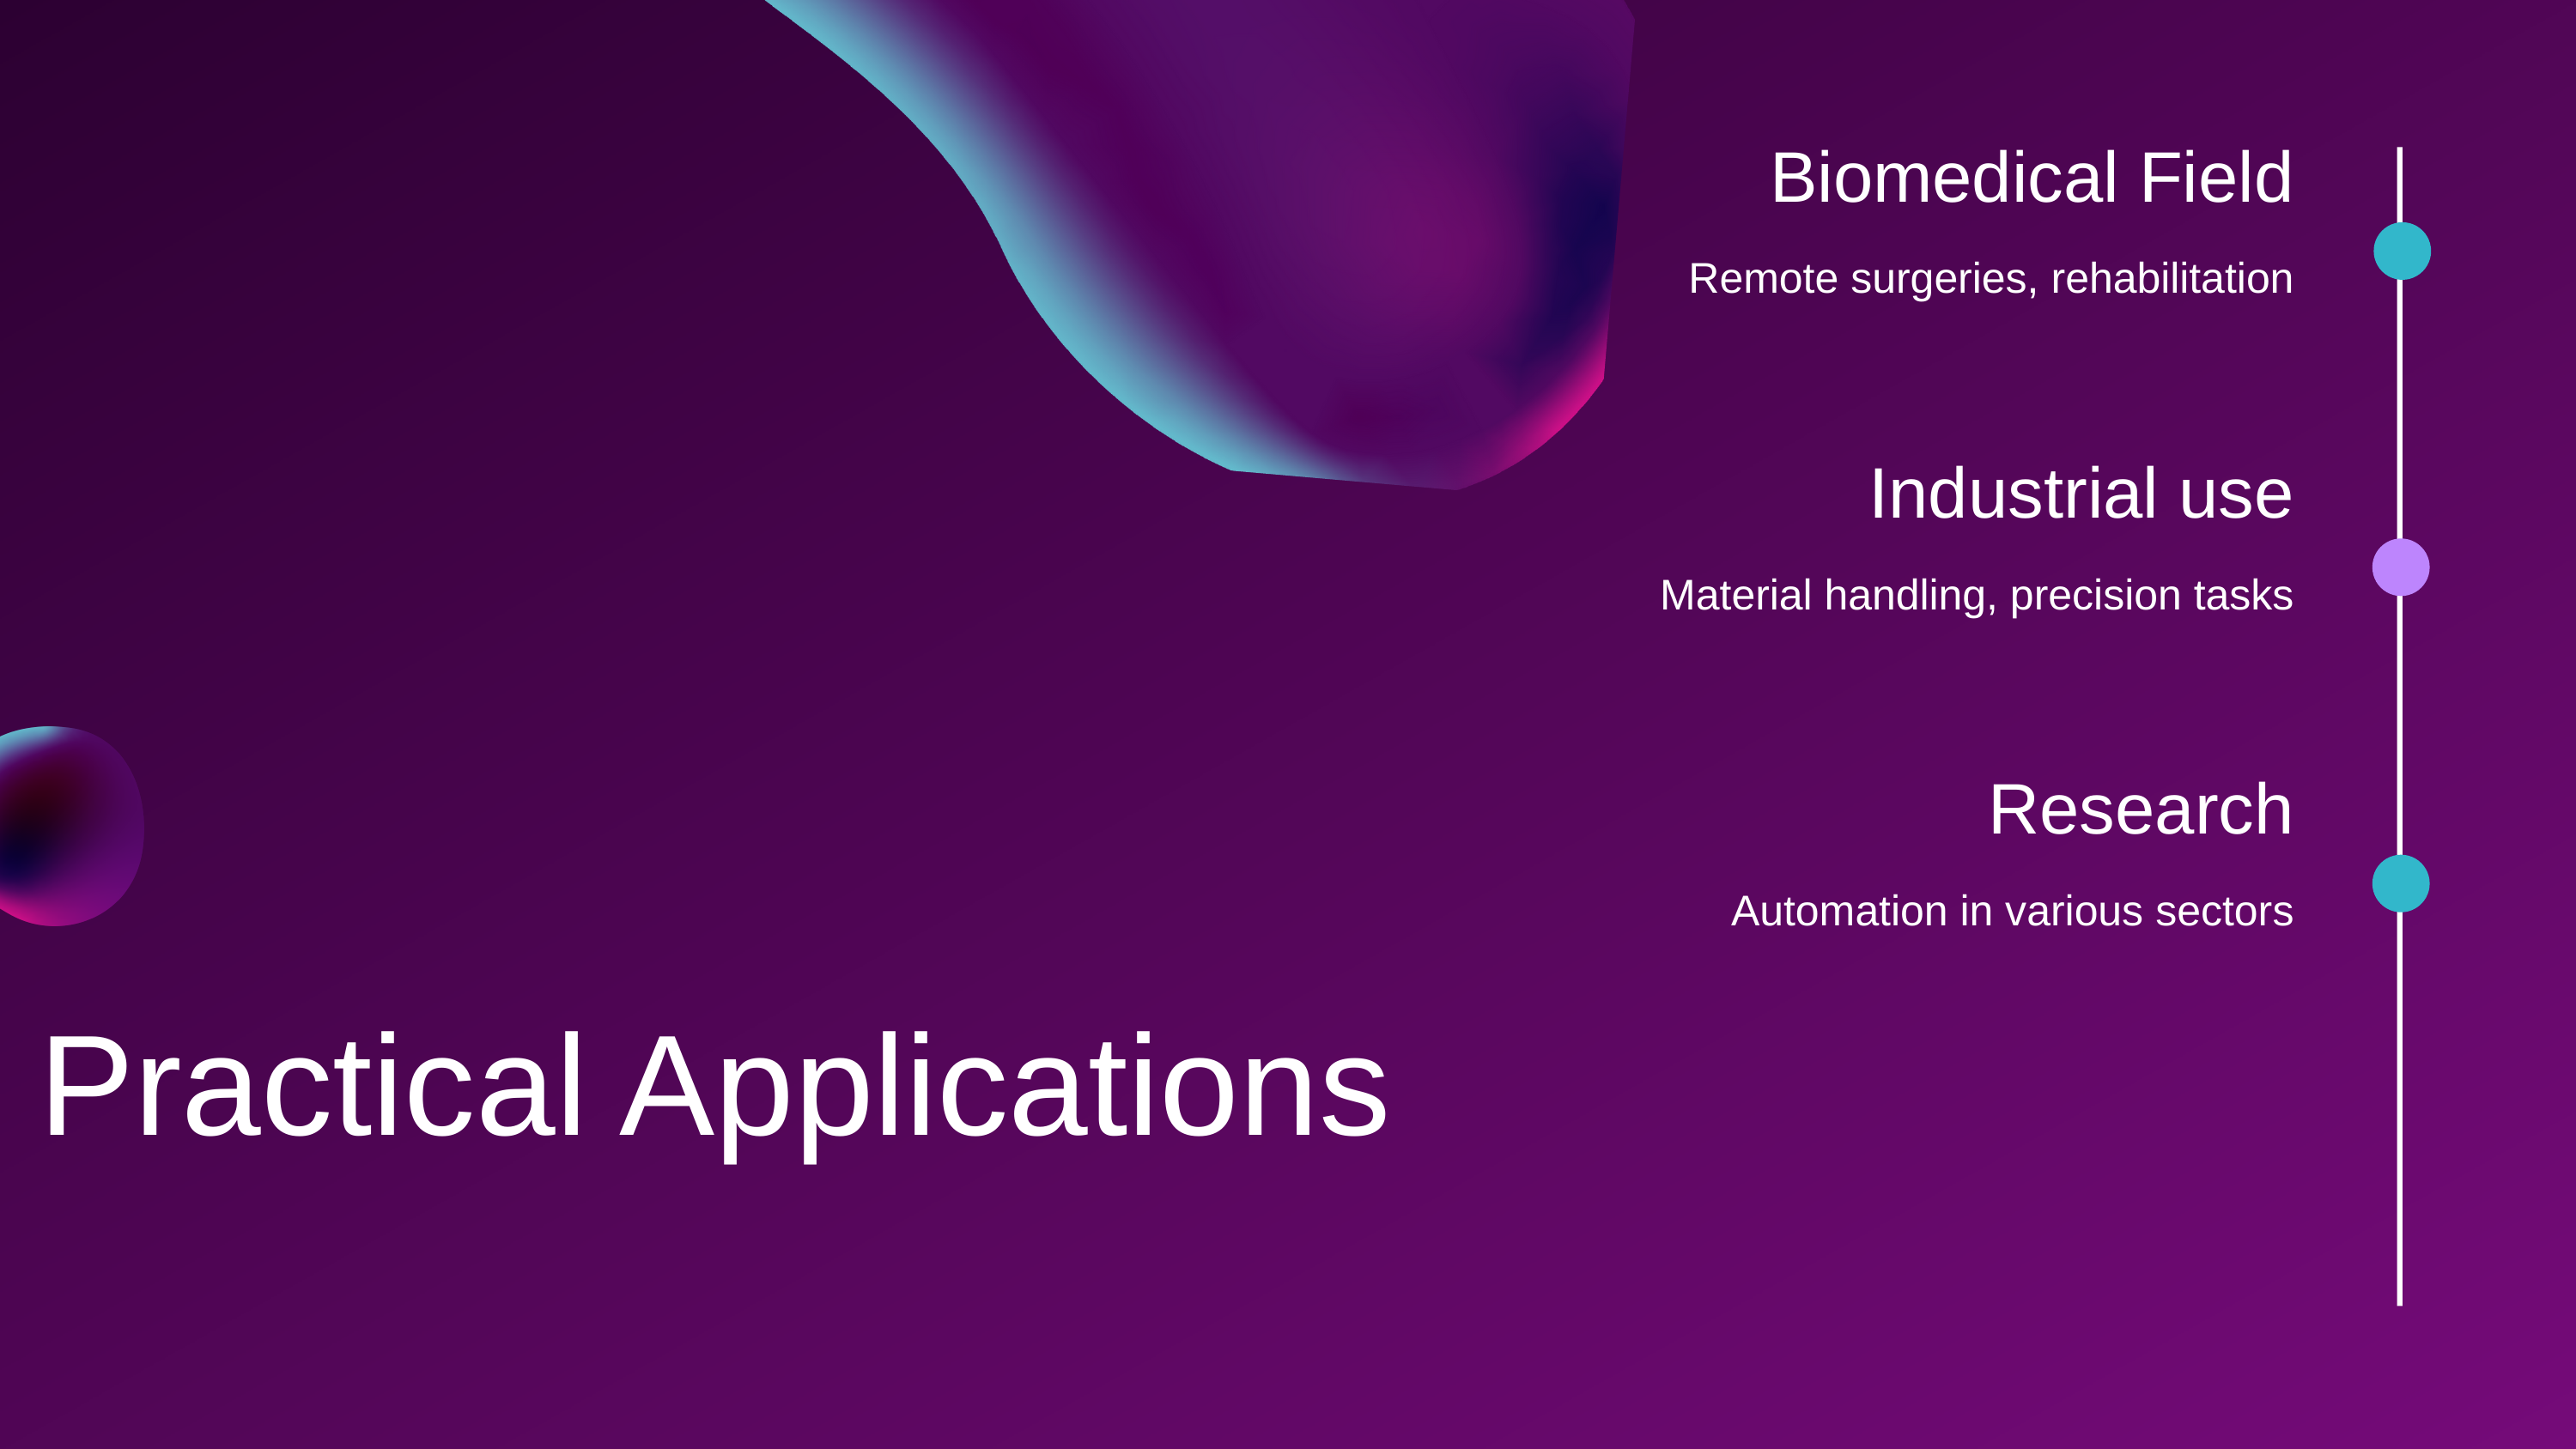

Biomedical Field
Remote surgeries, rehabilitation

Industrial use
Material handling, precision tasks

Research
Automation in various sectors

Practical Applications